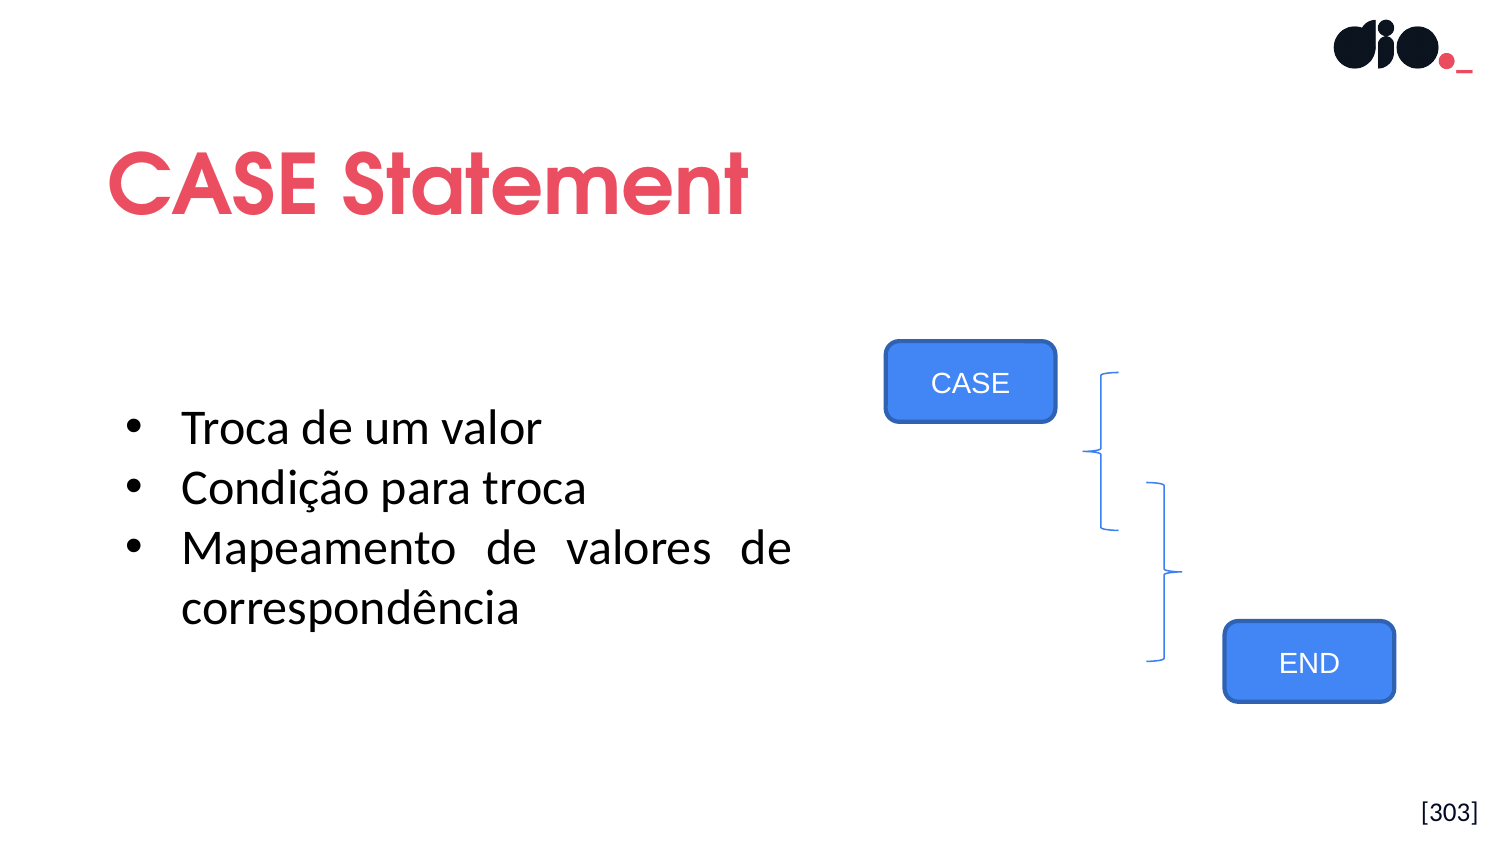

CASE Statement
Troca de um valor
Condição para troca
Mapeamento de valores de correspondência
CASE

END
[303]